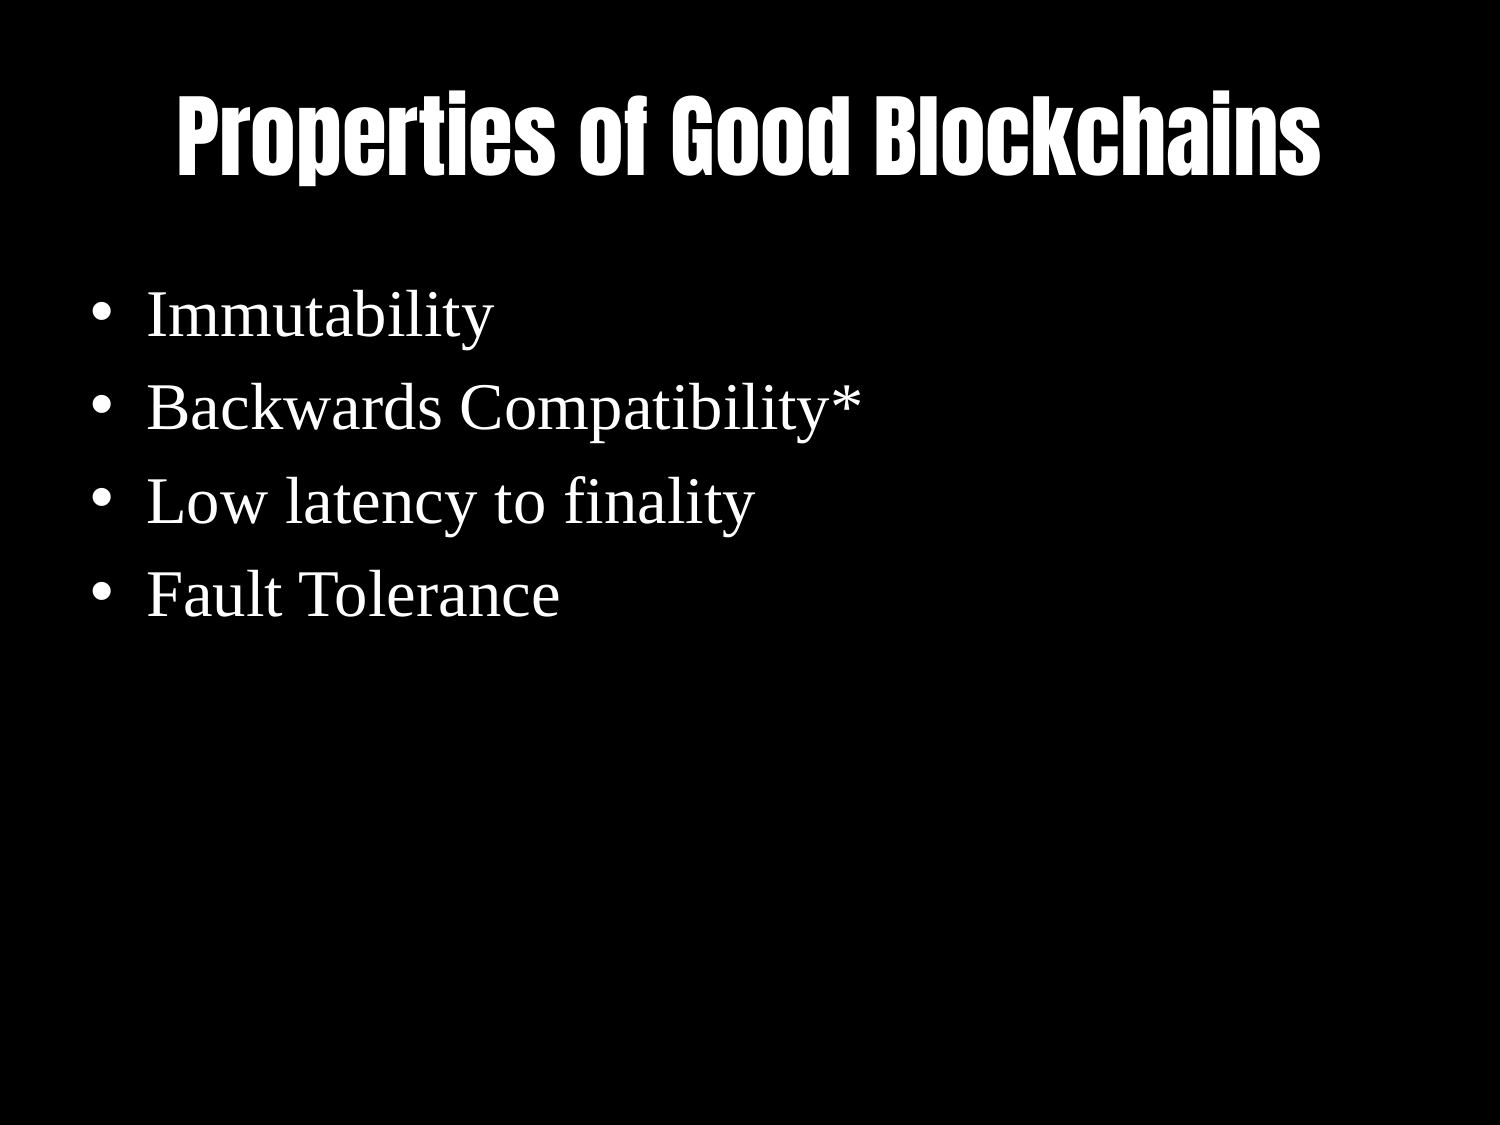

# Properties of Good Blockchains
Immutability
Backwards Compatibility*
Low latency to finality
Fault Tolerance